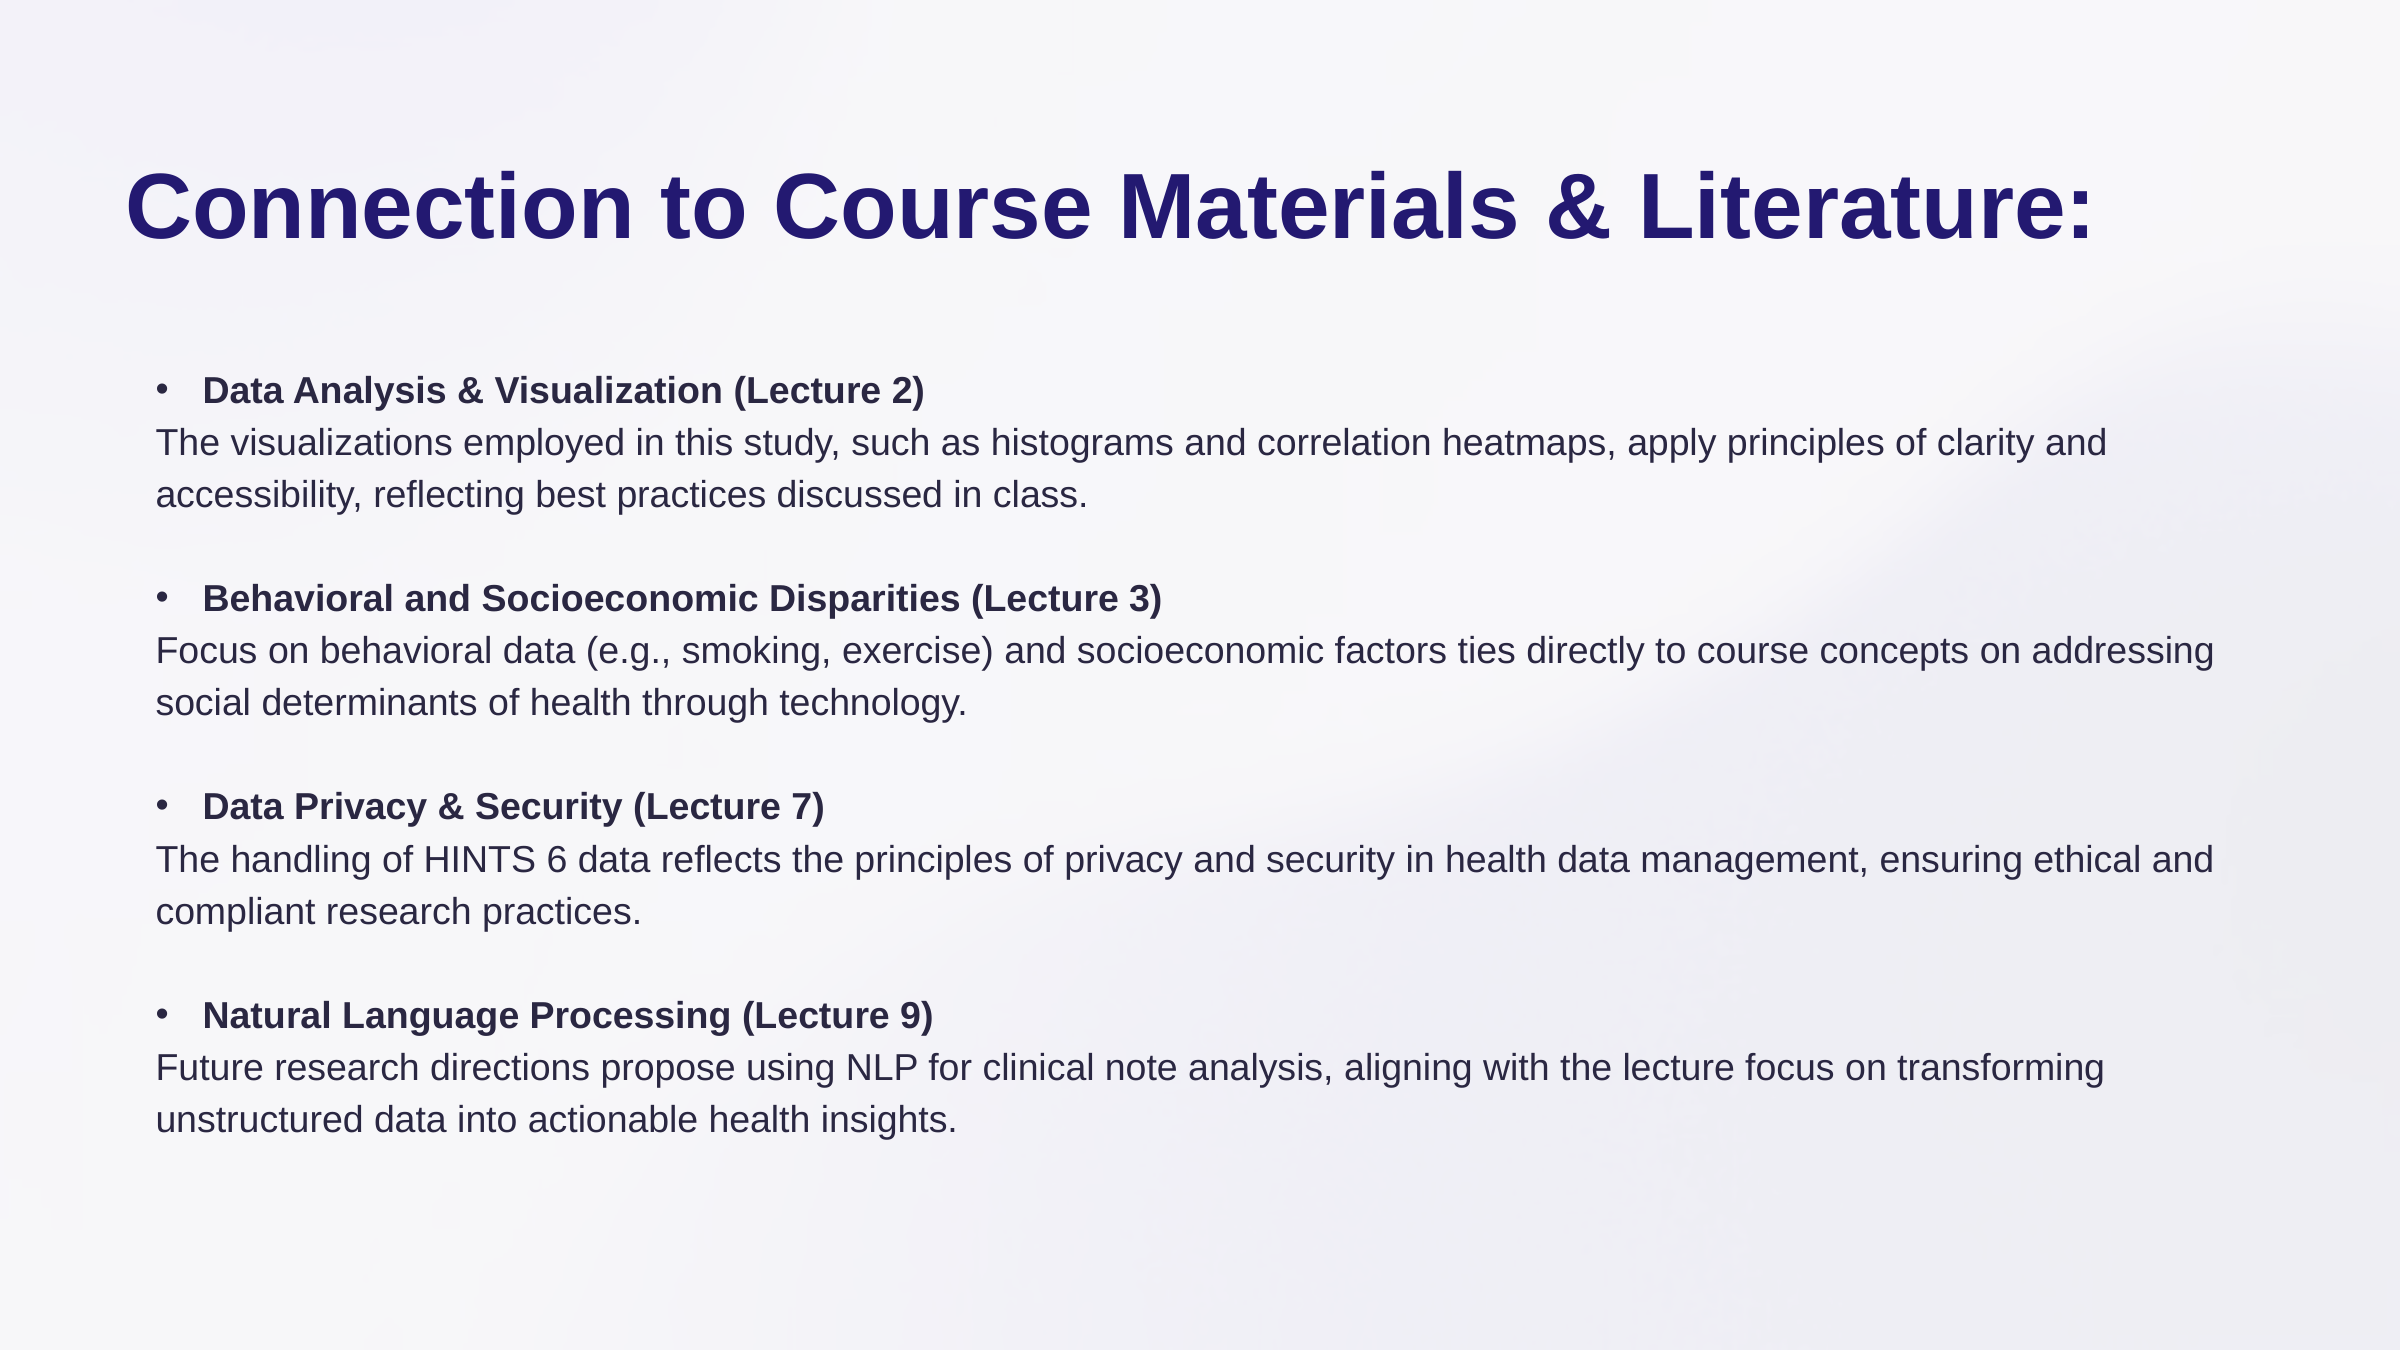

Connection to Course Materials & Literature:
Data Analysis & Visualization (Lecture 2)
The visualizations employed in this study, such as histograms and correlation heatmaps, apply principles of clarity and accessibility, reflecting best practices discussed in class.

Behavioral and Socioeconomic Disparities (Lecture 3)
Focus on behavioral data (e.g., smoking, exercise) and socioeconomic factors ties directly to course concepts on addressing social determinants of health through technology.

Data Privacy & Security (Lecture 7)
The handling of HINTS 6 data reflects the principles of privacy and security in health data management, ensuring ethical and compliant research practices.

Natural Language Processing (Lecture 9)
Future research directions propose using NLP for clinical note analysis, aligning with the lecture focus on transforming unstructured data into actionable health insights.